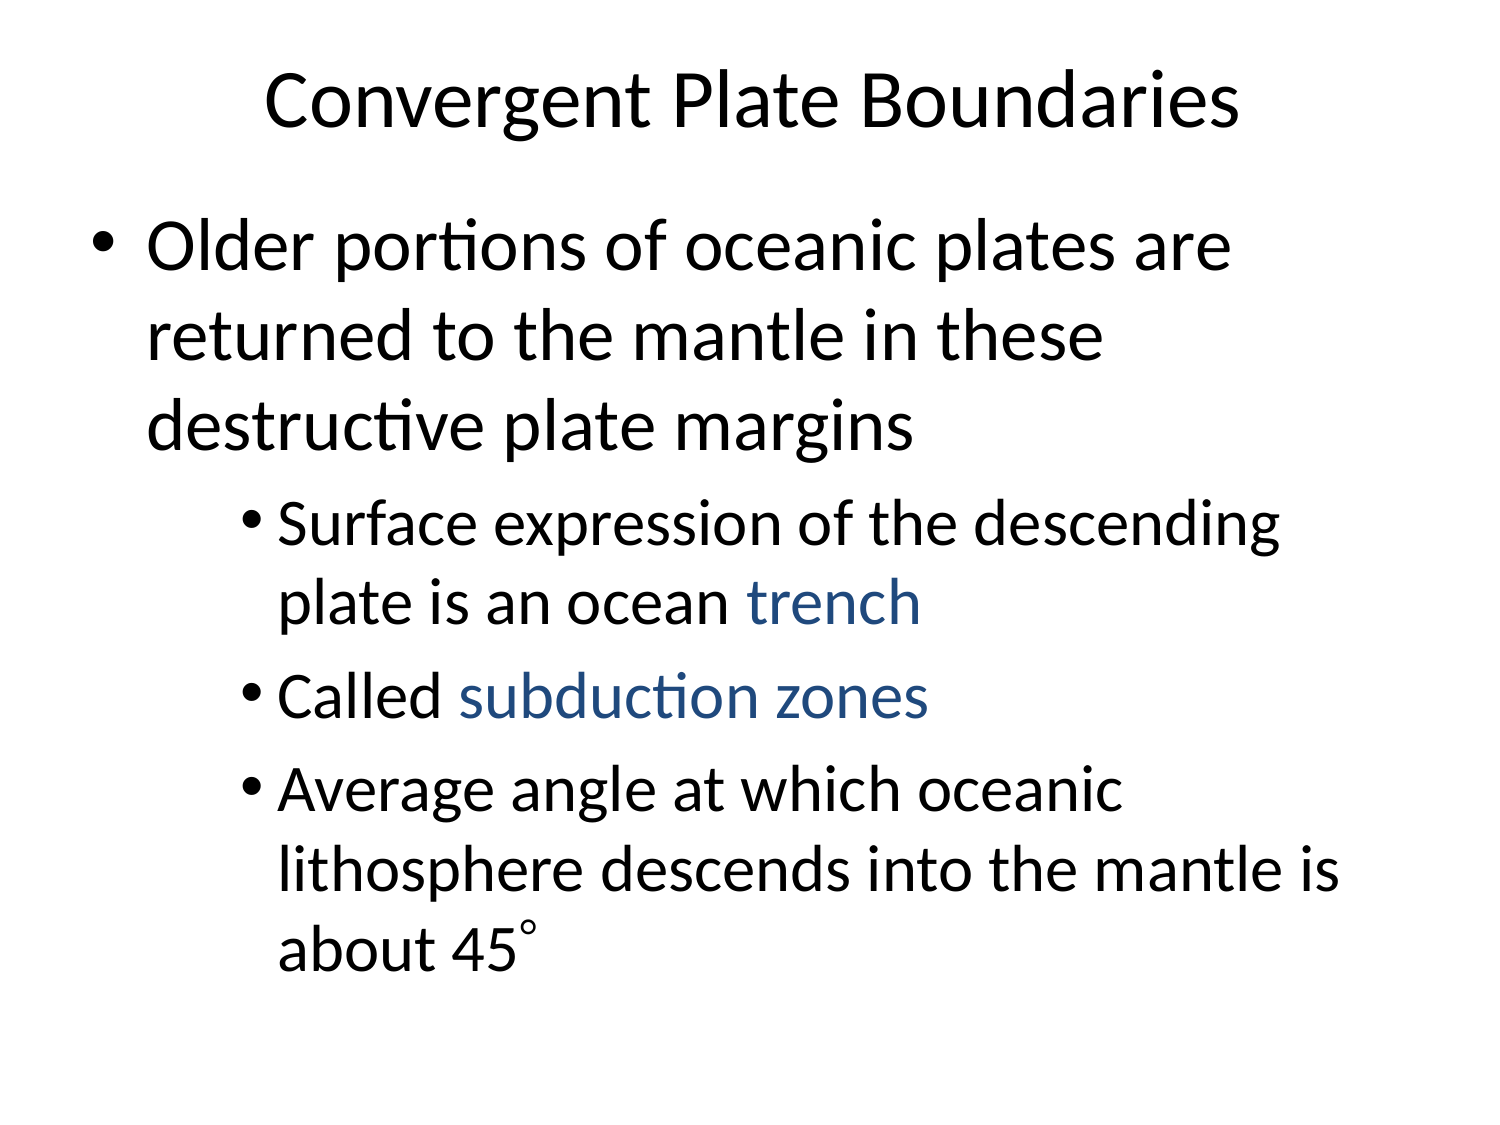

# Convergent Plate Boundaries
Older portions of oceanic plates are returned to the mantle in these destructive plate margins
Surface expression of the descending plate is an ocean trench
Called subduction zones
Average angle at which oceanic lithosphere descends into the mantle is about 45°